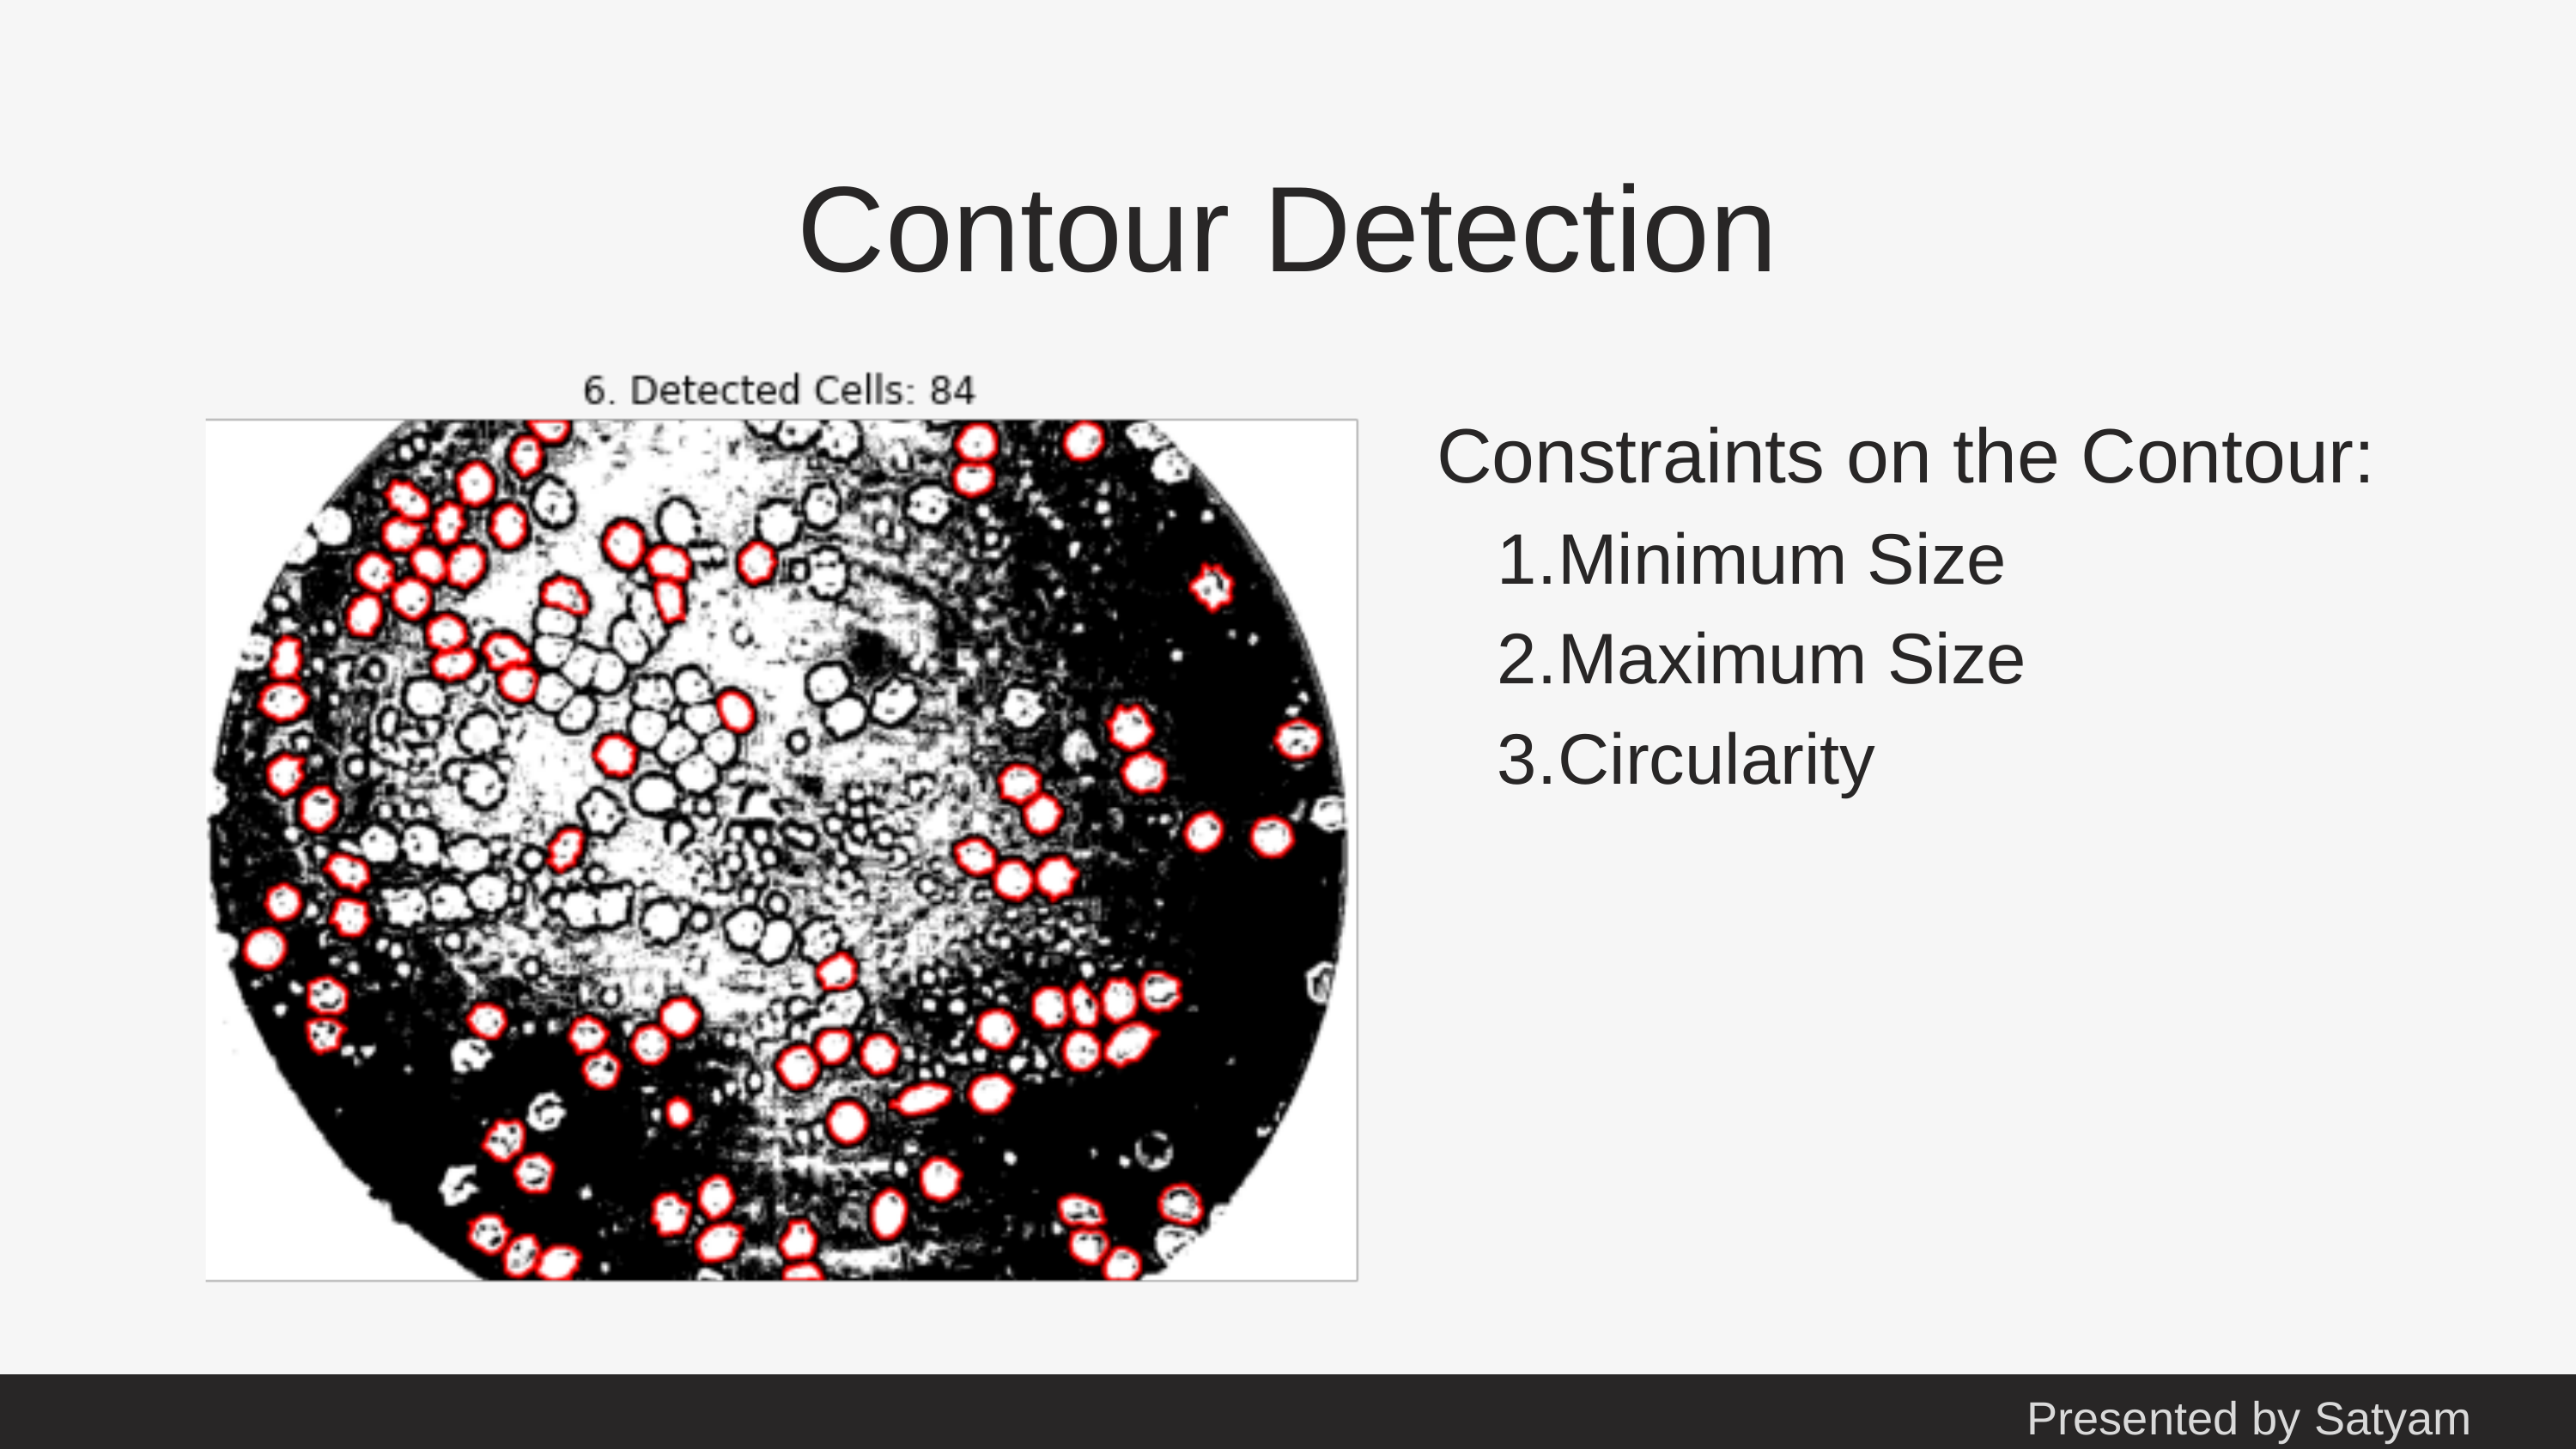

Contour Detection

Constraints on the Contour:
Minimum Size
Maximum Size
Circularity

Presented by Satyam Agrawal